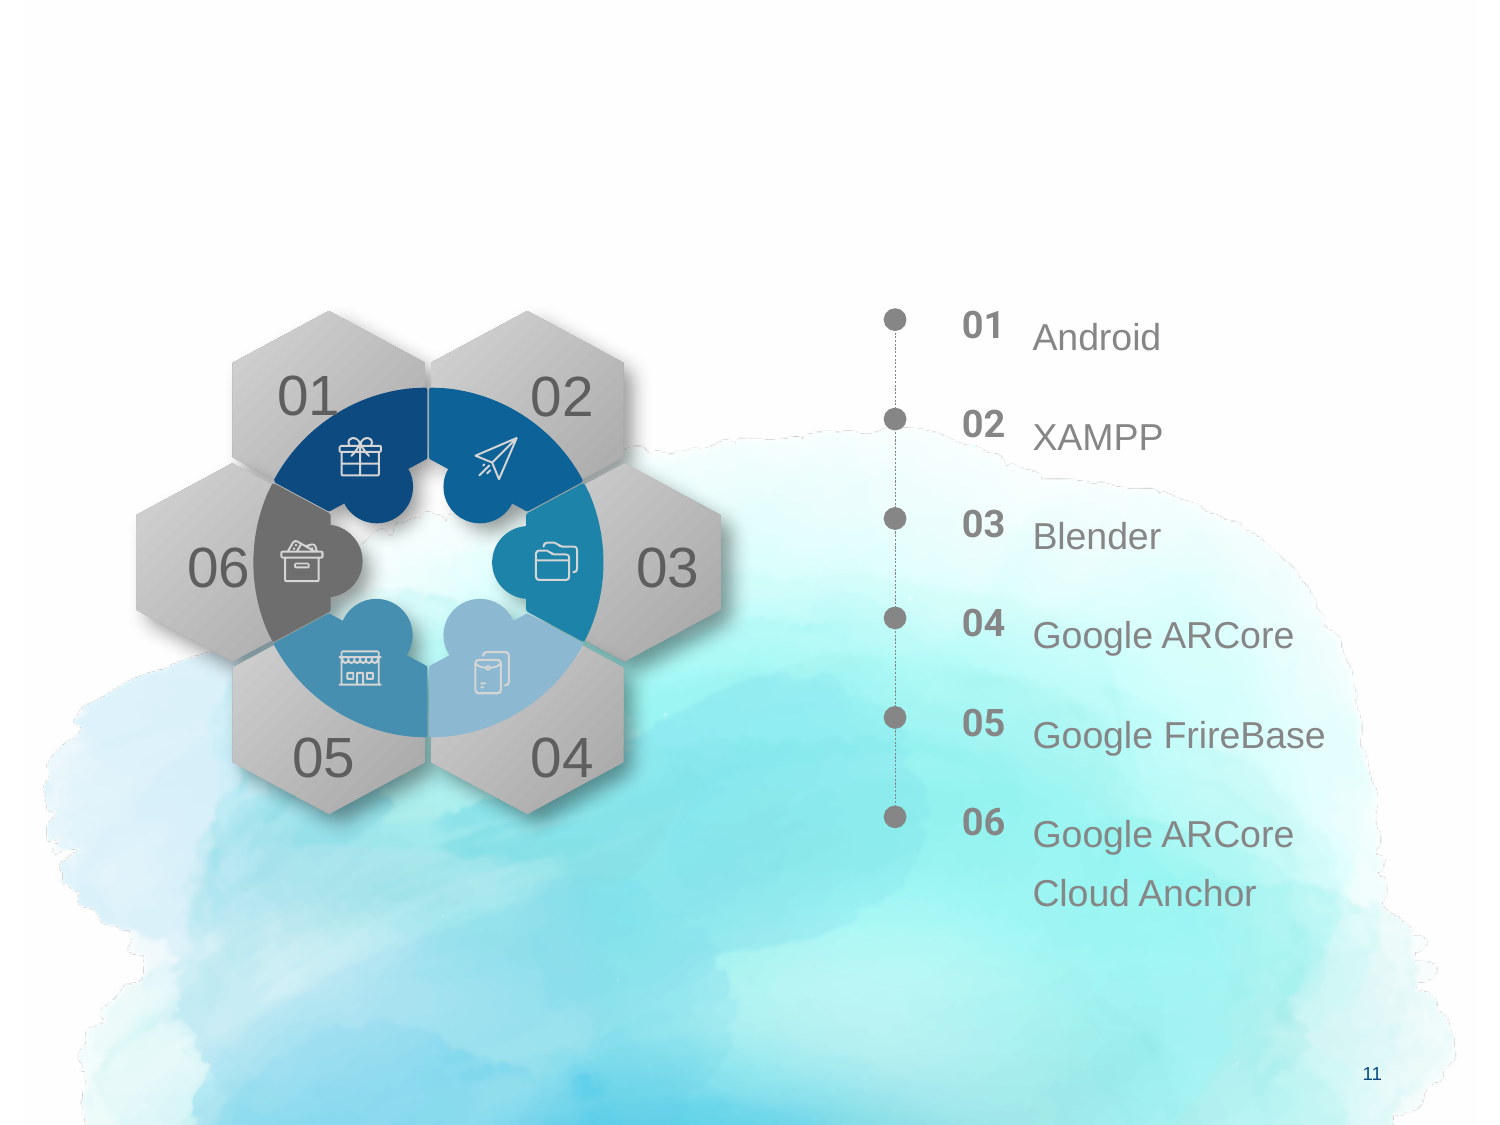

Android
01

01
02

XAMPP
02

Blender
03

06
03

Google ARCore
04

Google FrireBase
05

05
04
Google ARCore Cloud Anchor
06

11